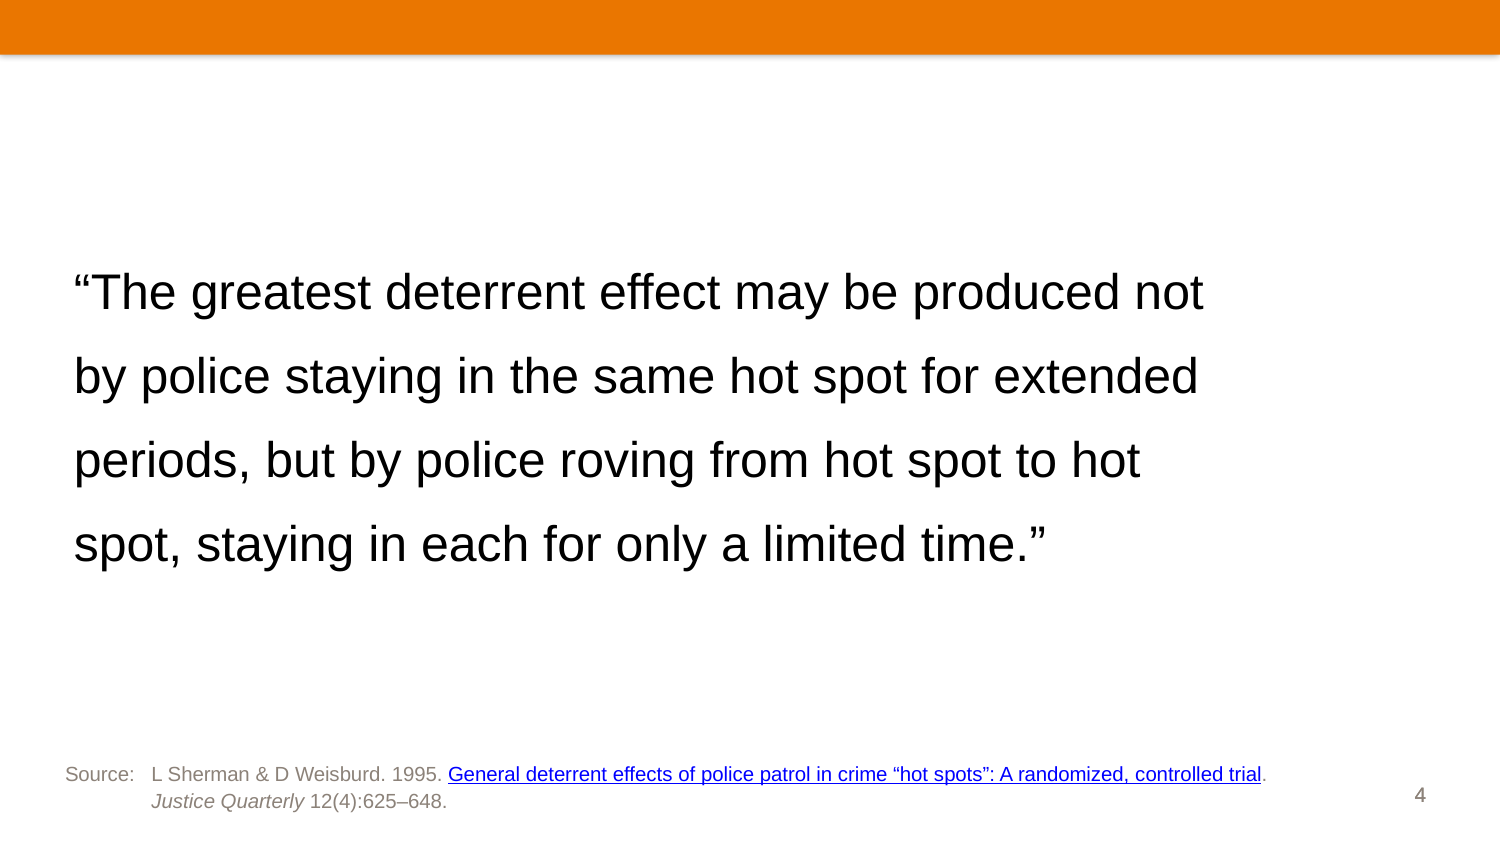

“The greatest deterrent effect may be produced not by police staying in the same hot spot for extended periods, but by police roving from hot spot to hot spot, staying in each for only a limited time.”
Source:	L Sherman & D Weisburd. 1995. General deterrent effects of police patrol in crime “hot spots”: A randomized, controlled trial. Justice Quarterly 12(4):625–648.